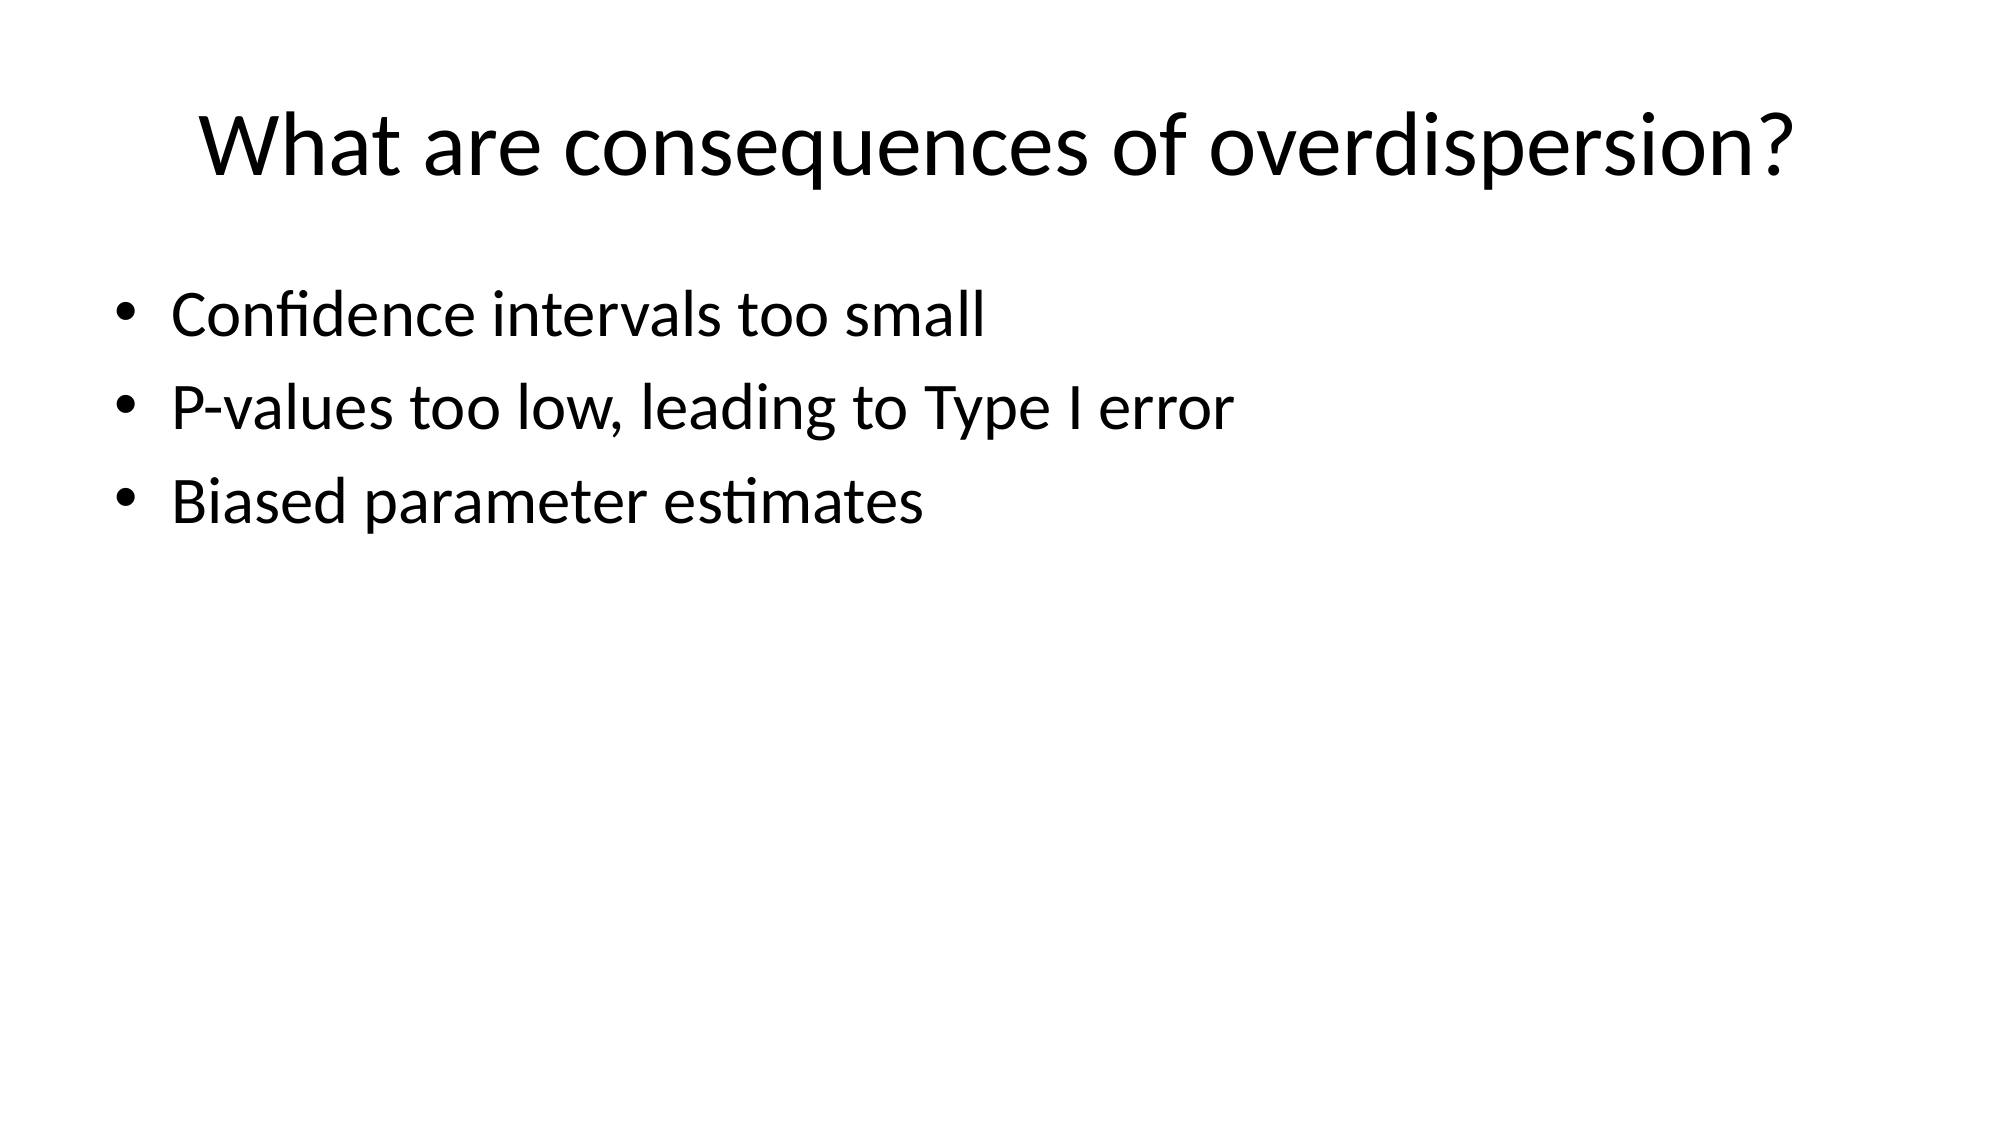

# What are consequences of overdispersion?
Confidence intervals too small
P-values too low, leading to Type I error
Biased parameter estimates